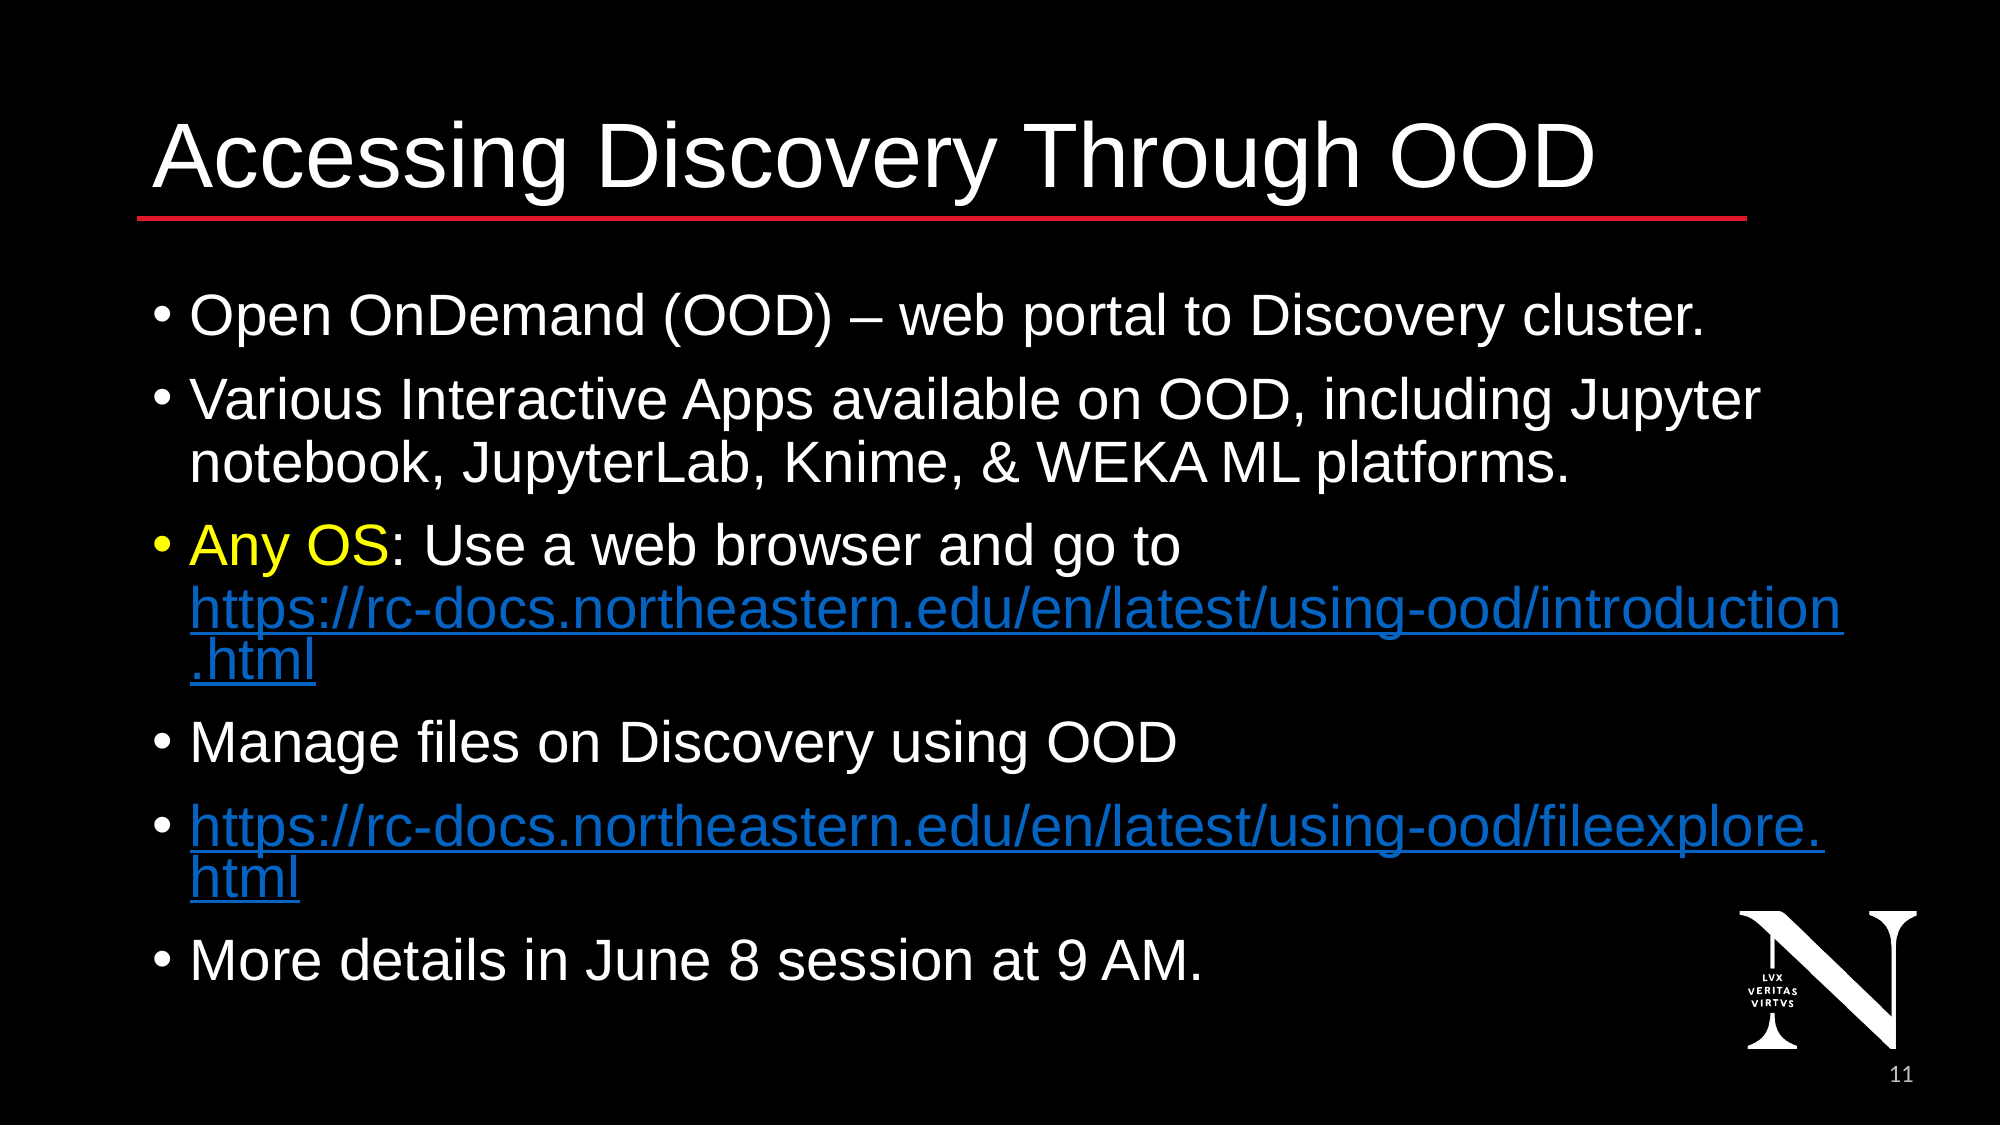

# Accessing Discovery Through OOD
Open OnDemand (OOD) – web portal to Discovery cluster.
Various Interactive Apps available on OOD, including Jupyter notebook, JupyterLab, Knime, & WEKA ML platforms.
Any OS: Use a web browser and go to https://rc-docs.northeastern.edu/en/latest/using-ood/introduction.html
Manage files on Discovery using OOD
https://rc-docs.northeastern.edu/en/latest/using-ood/fileexplore.html
More details in June 8 session at 9 AM.

11